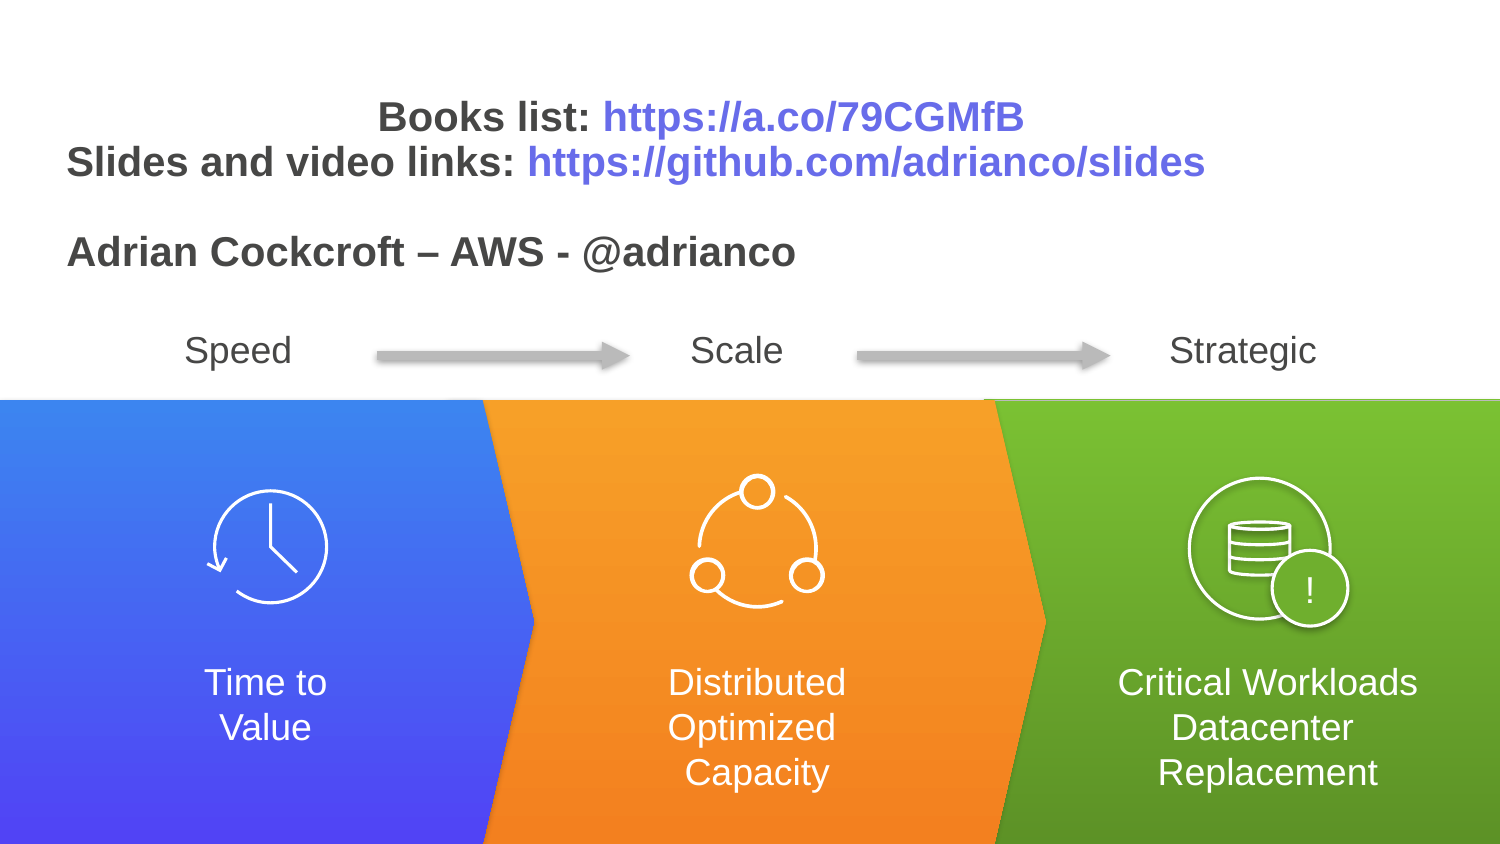

Books list: https://a.co/79CGMfB
Slides and video links: https://github.com/adrianco/slides

Adrian Cockcroft – AWS - @adrianco
Speed
Scale
Strategic

!

Distributed Optimized
Capacity
Critical Workloads Datacenter
Replacement
Time to Value